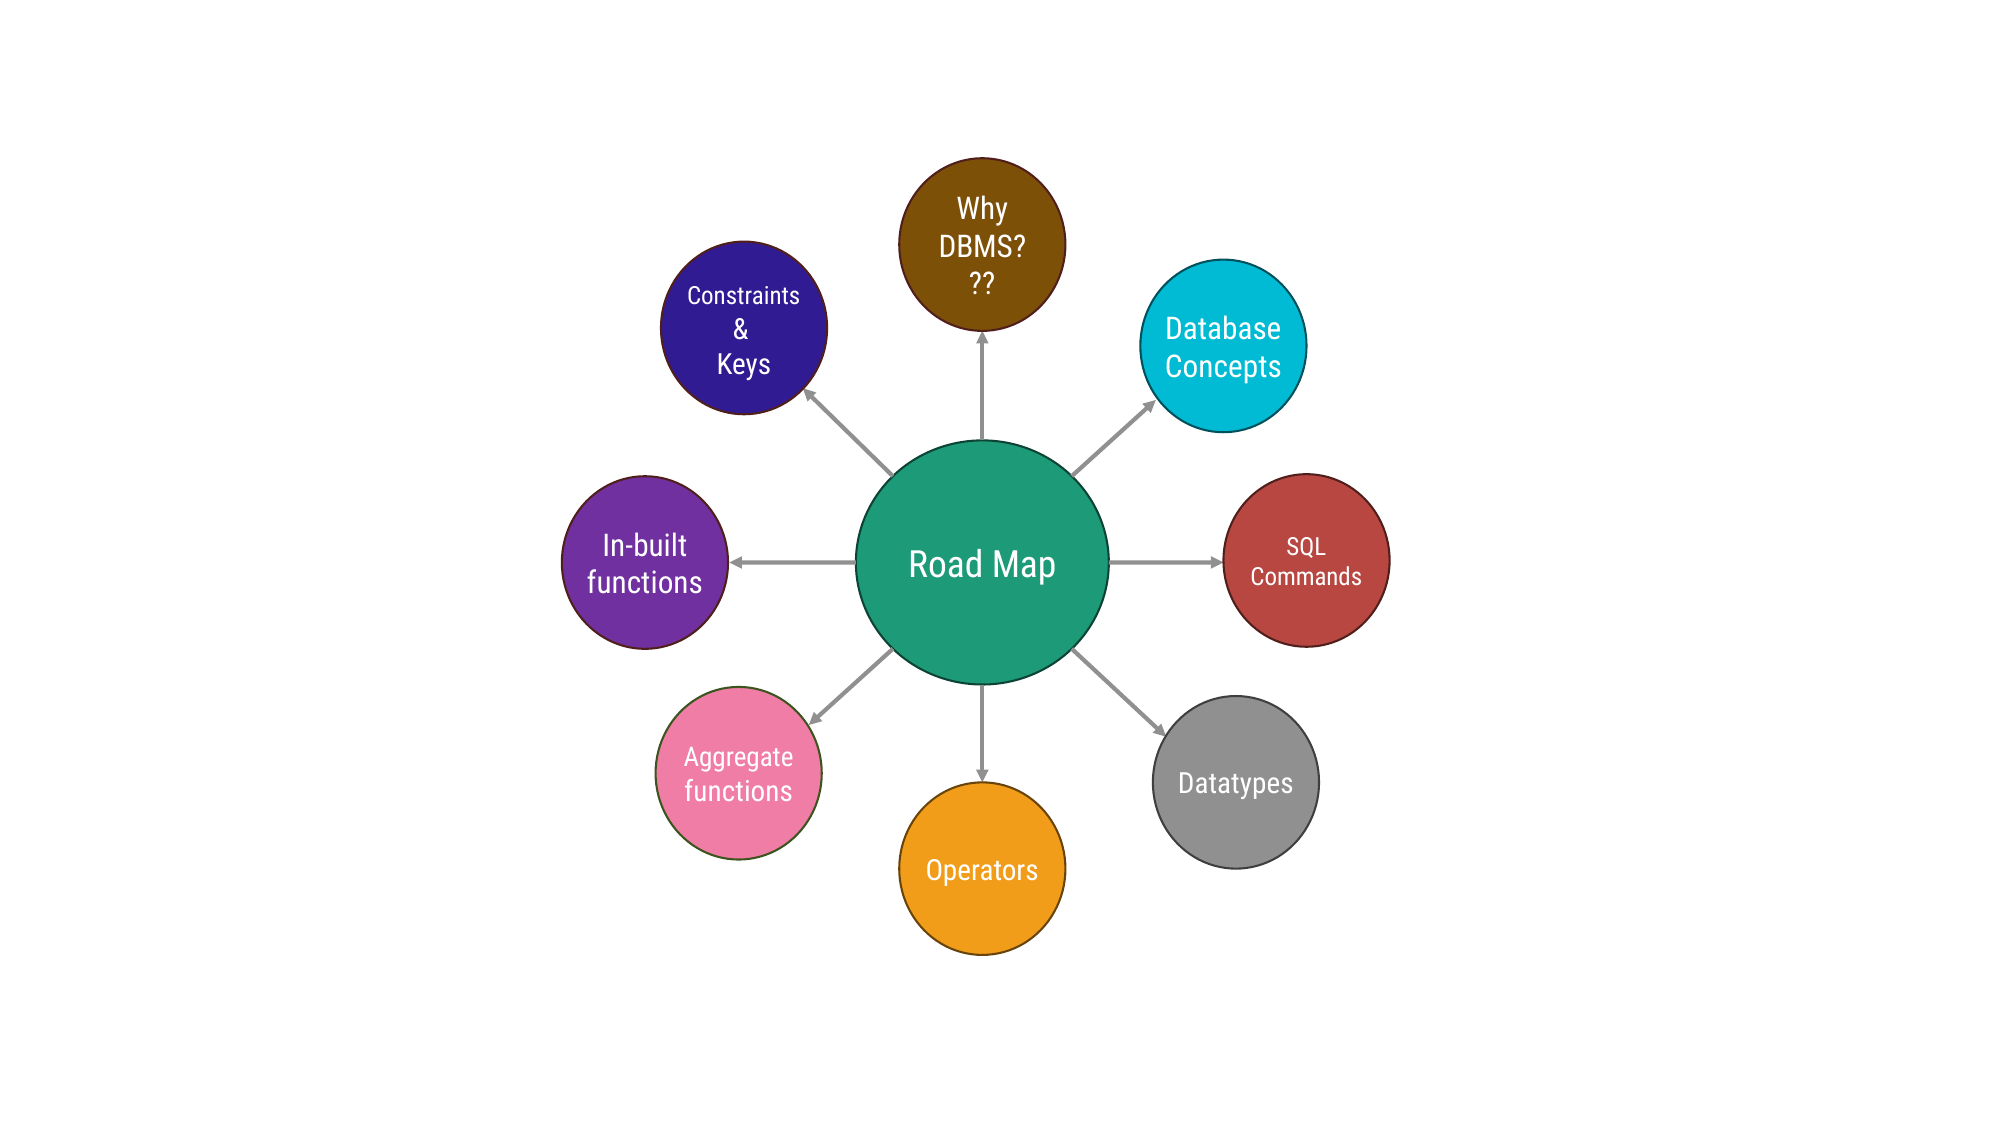

Why DBMS???
Constraints &
Keys
Database Concepts
Road Map
SQL Commands
In-built functions
Aggregate
functions
Datatypes
Operators